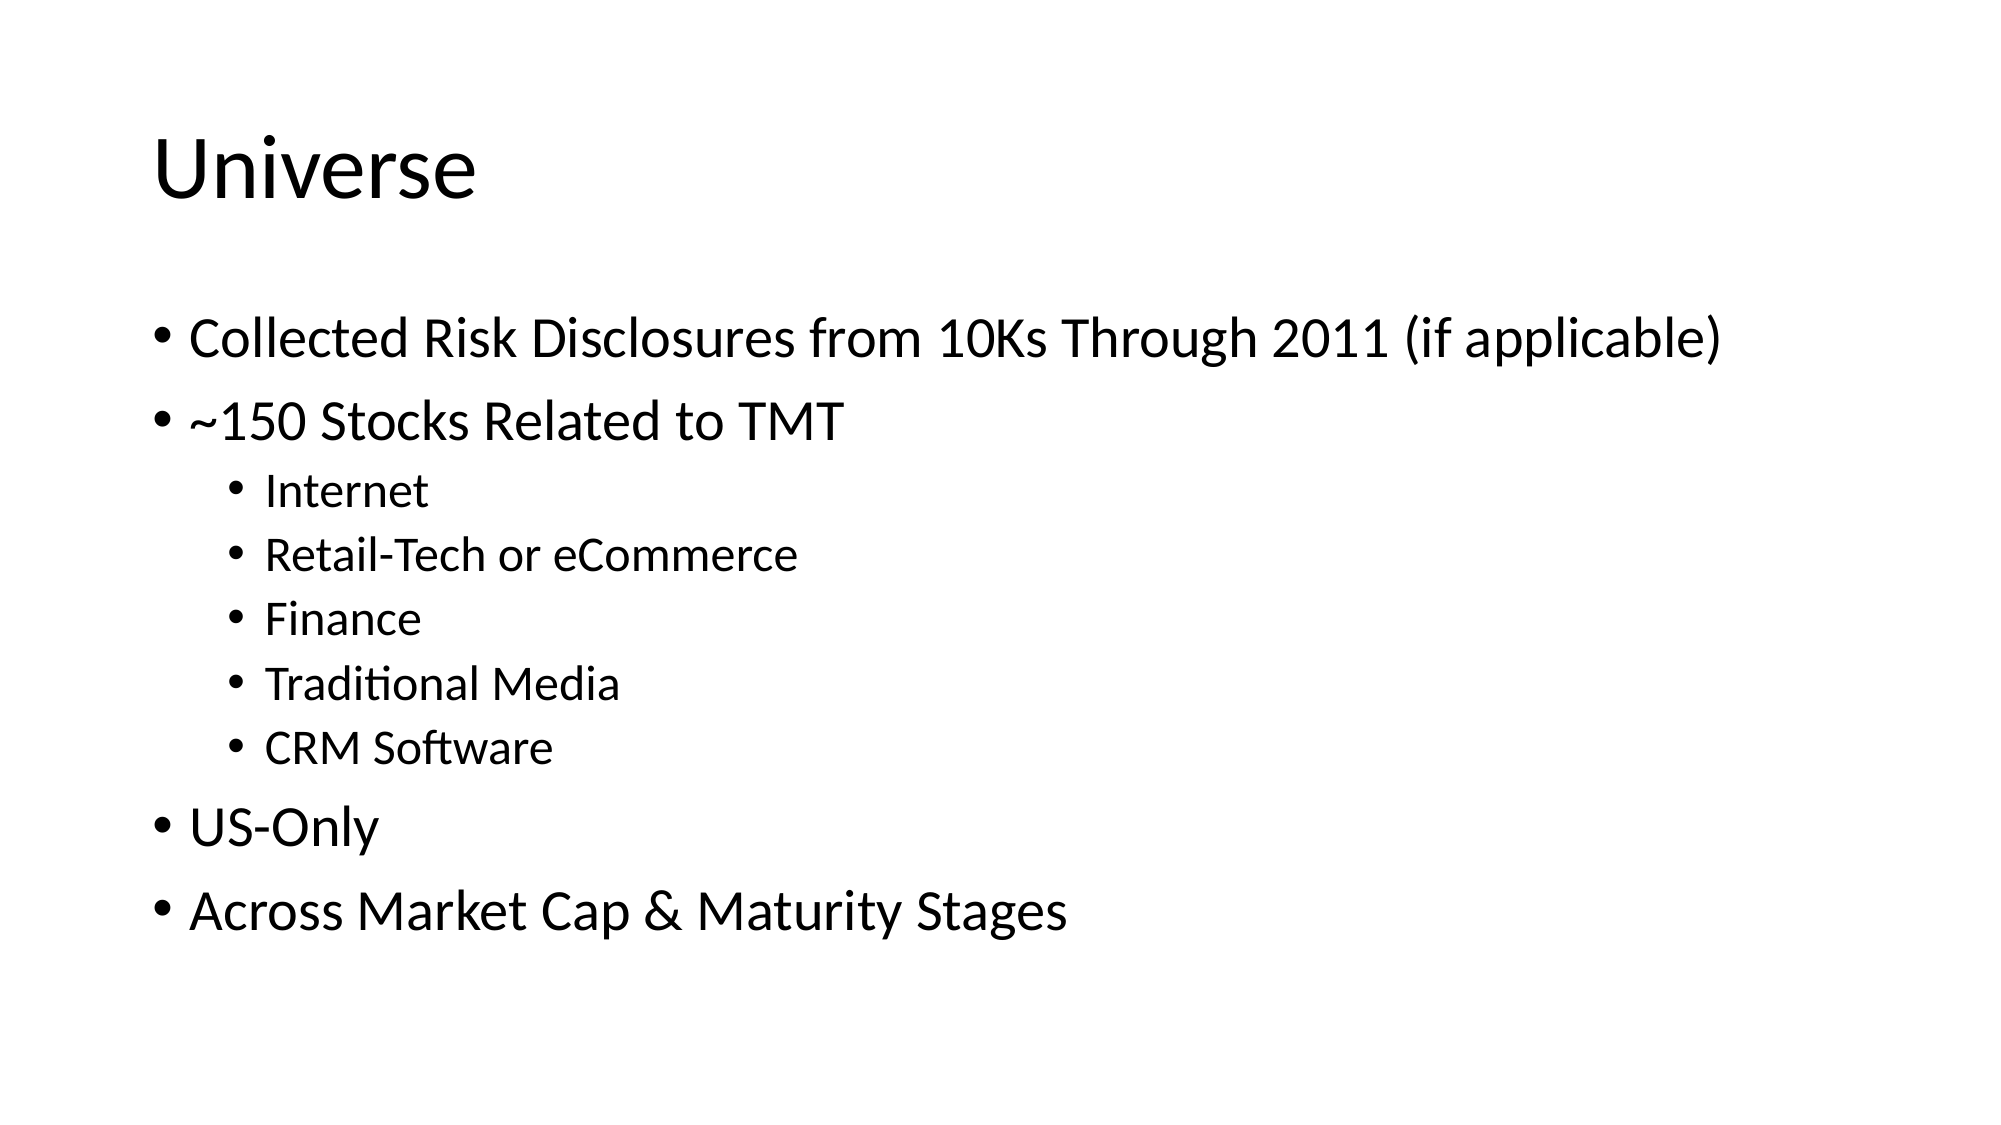

# Universe
Collected Risk Disclosures from 10Ks Through 2011 (if applicable)
~150 Stocks Related to TMT
Internet
Retail-Tech or eCommerce
Finance
Traditional Media
CRM Software
US-Only
Across Market Cap & Maturity Stages